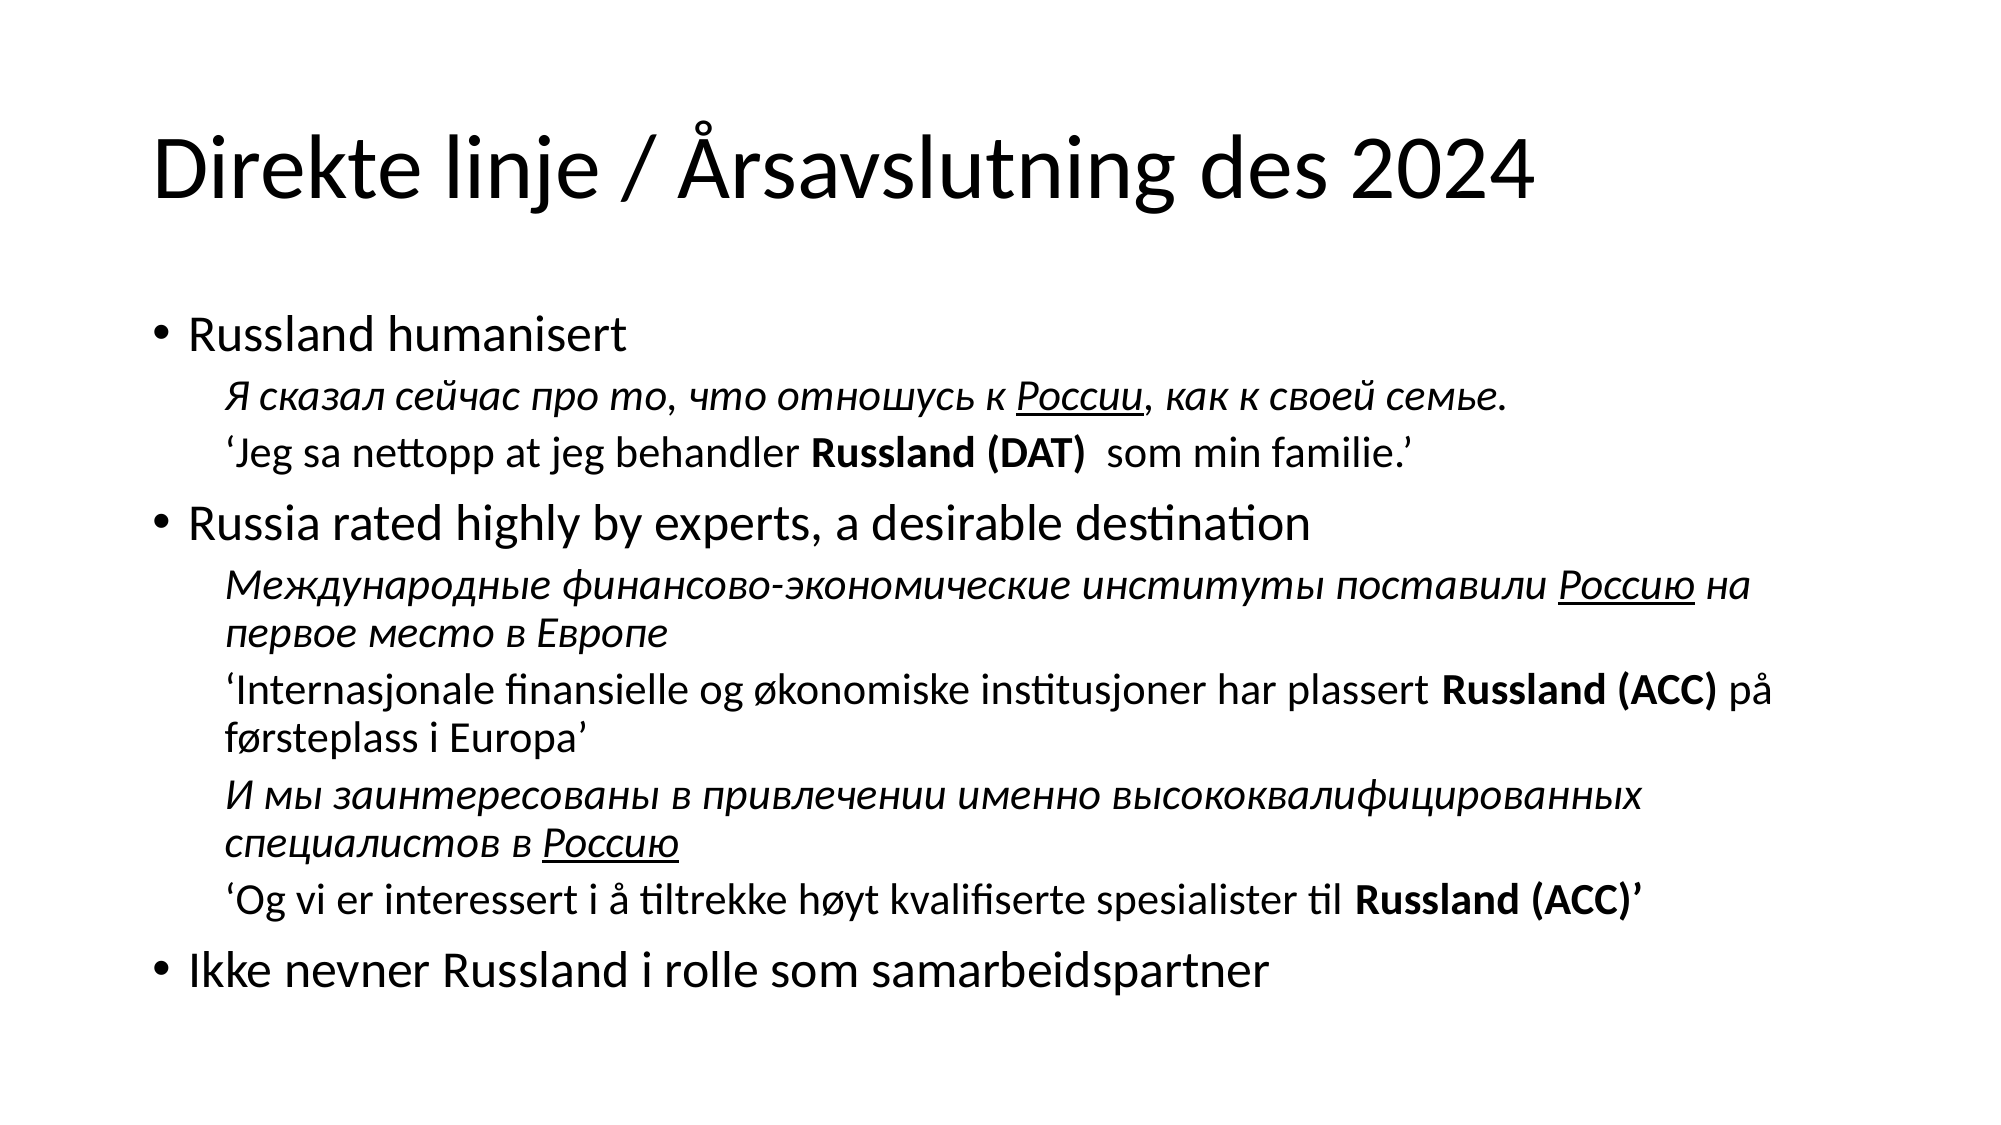

# Direkte linje / Årsavslutning des 2024
Russland humanisert
Я сказал сейчас про то, что отношусь к России, как к своей семье.
‘Jeg sa nettopp at jeg behandler Russland (DAT)  som min familie.’
Russia rated highly by experts, a desirable destination
Международные финансово-экономические институты поставили Россию на первое место в Европе
‘Internasjonale finansielle og økonomiske institusjoner har plassert Russland (ACC) på førsteplass i Europa’
И мы заинтересованы в привлечении именно высококвалифицированных специалистов в Россию
‘Og vi er interessert i å tiltrekke høyt kvalifiserte spesialister til Russland (ACC)’
Ikke nevner Russland i rolle som samarbeidspartner